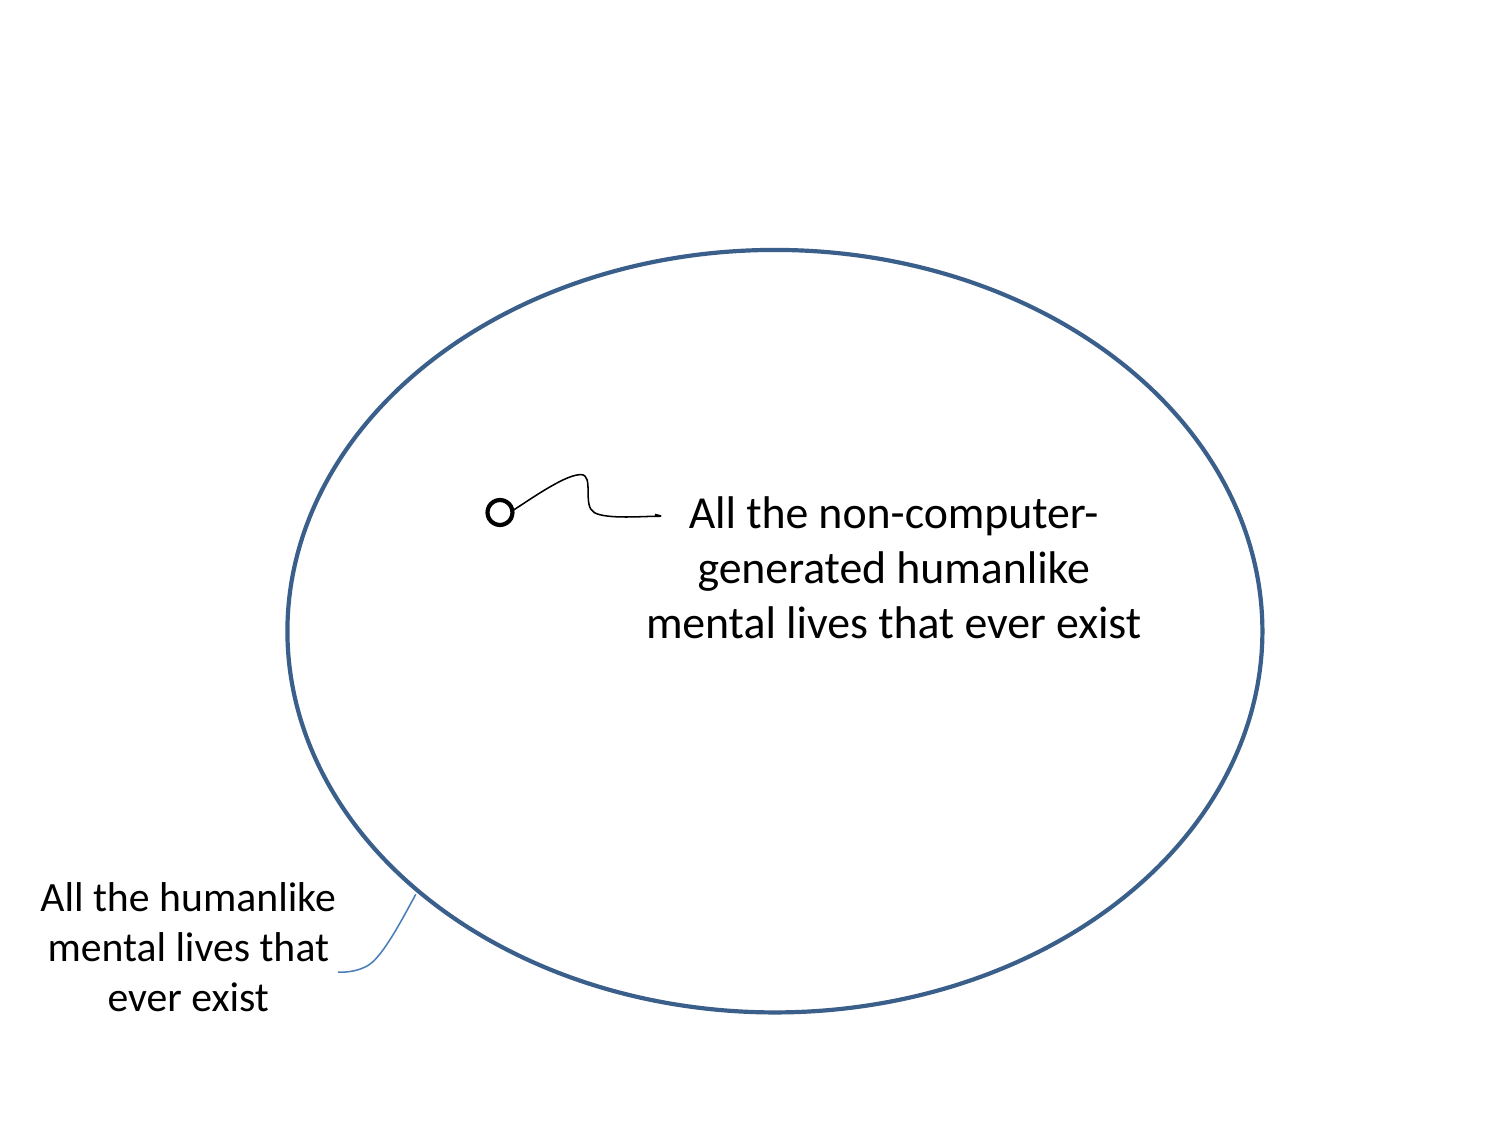

All the non-computer-generated humanlike mental lives that ever exist

All the humanlike mental lives that ever exist